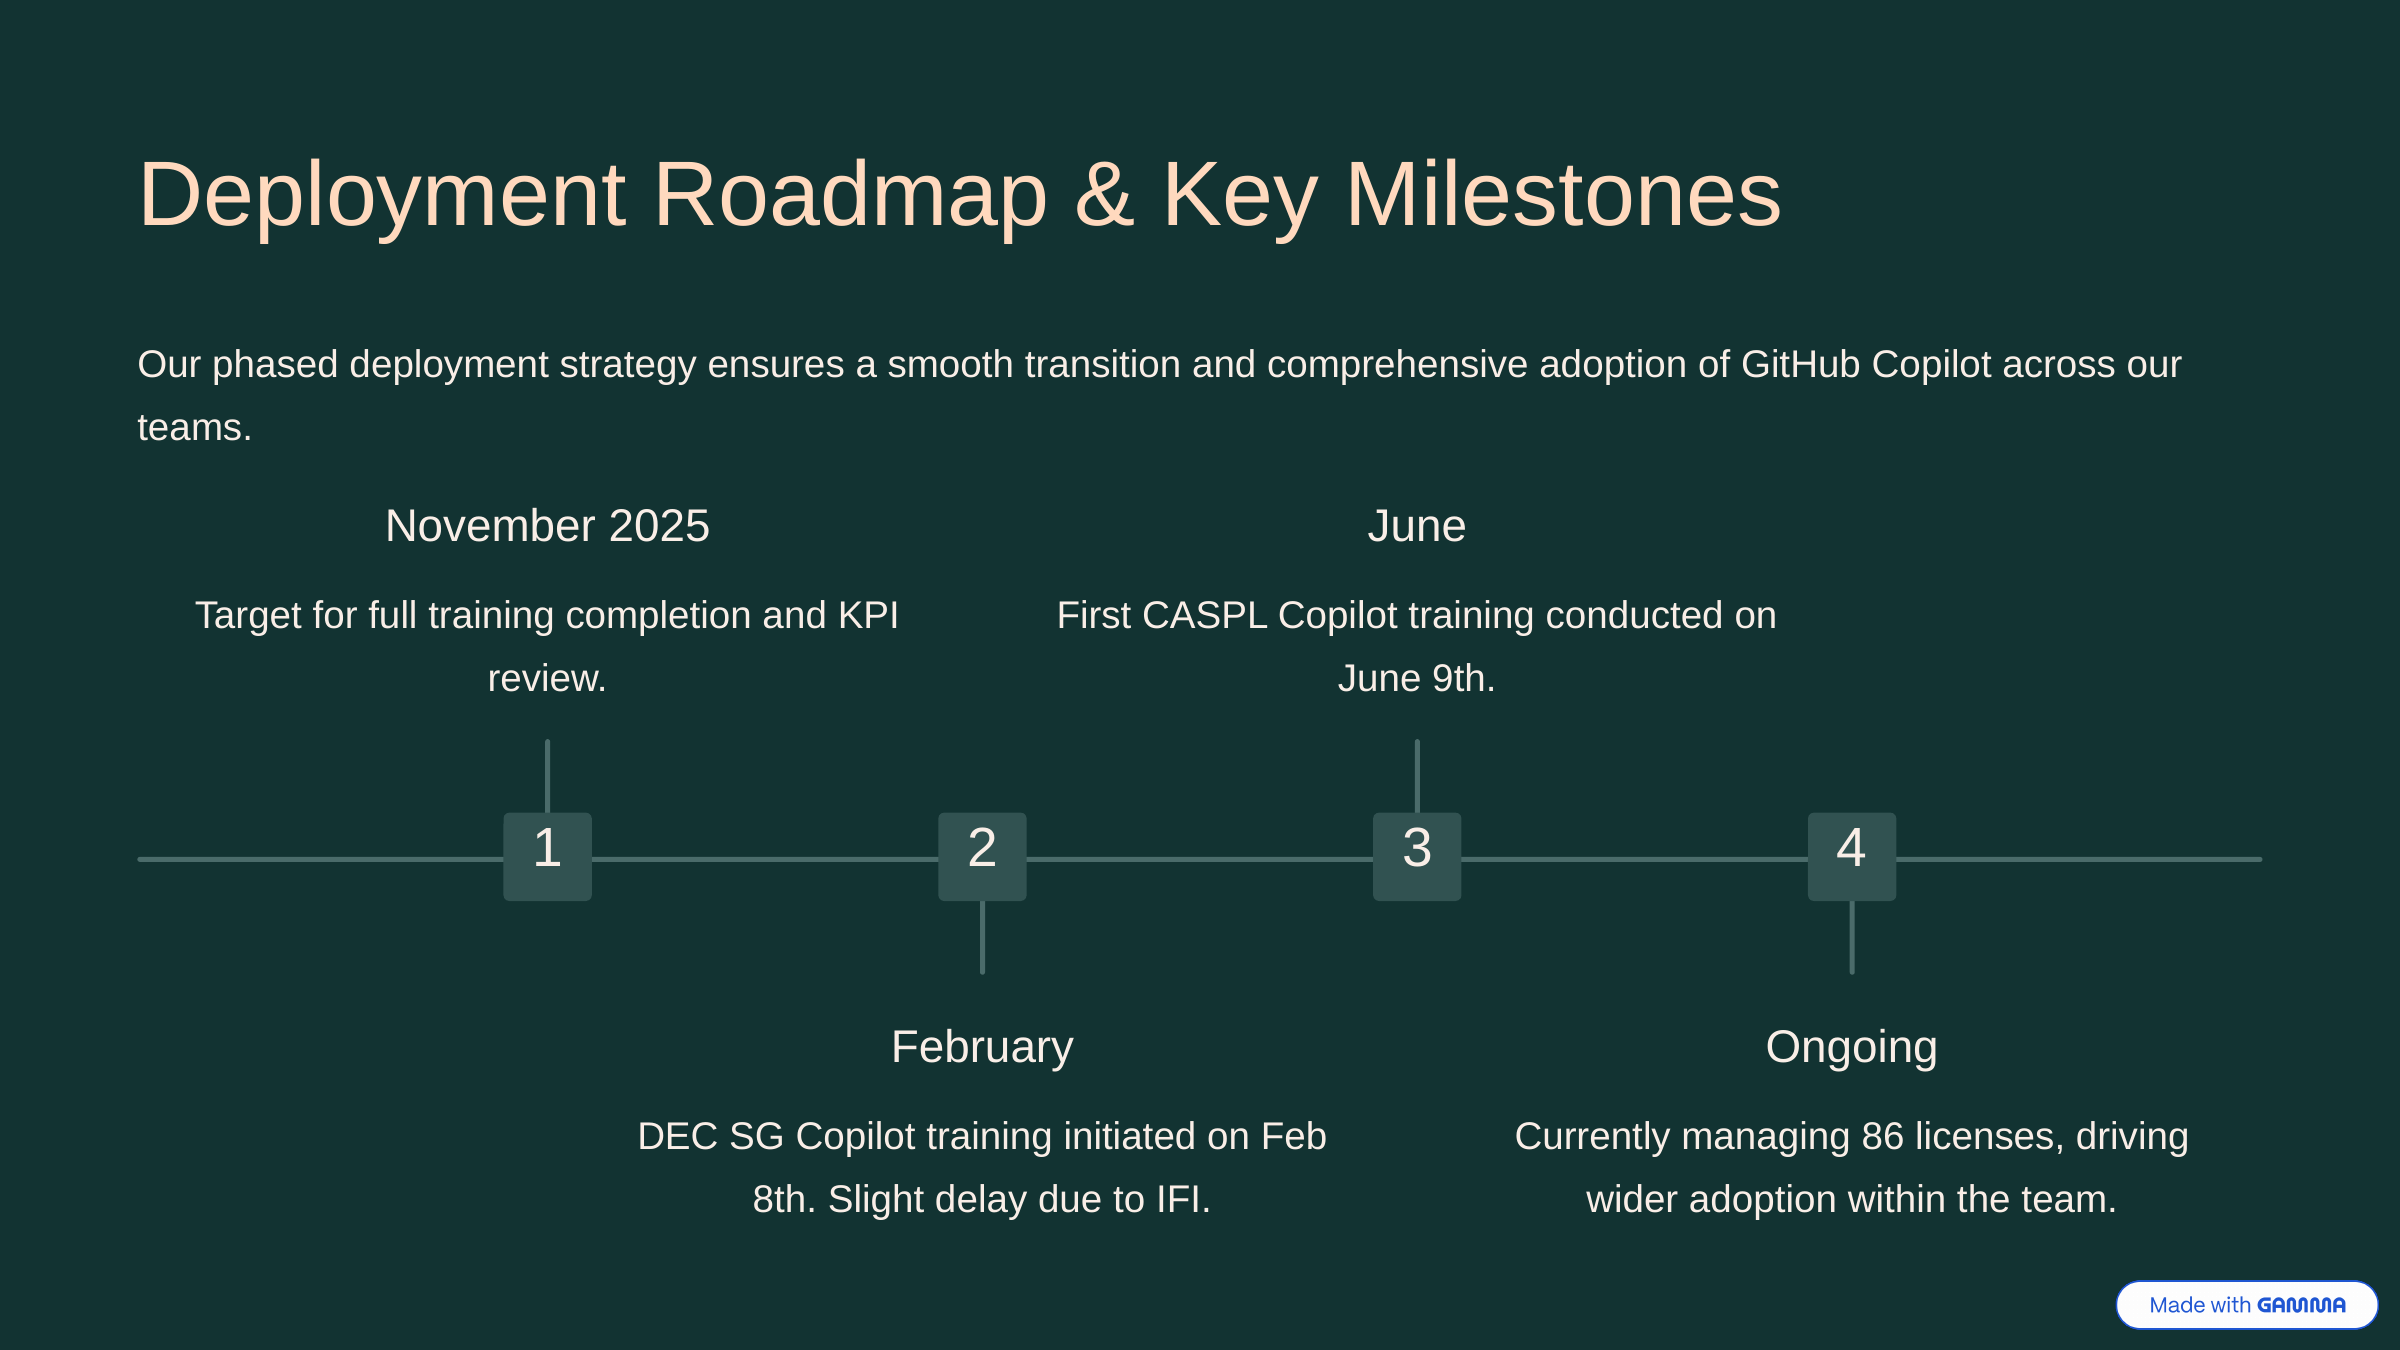

Deployment Roadmap & Key Milestones
Our phased deployment strategy ensures a smooth transition and comprehensive adoption of GitHub Copilot across our teams.
November 2025
June
Target for full training completion and KPI review.
First CASPL Copilot training conducted on June 9th.

1
2
3
4

February
Ongoing
DEC SG Copilot training initiated on Feb 8th. Slight delay due to IFI.
Currently managing 86 licenses, driving wider adoption within the team.